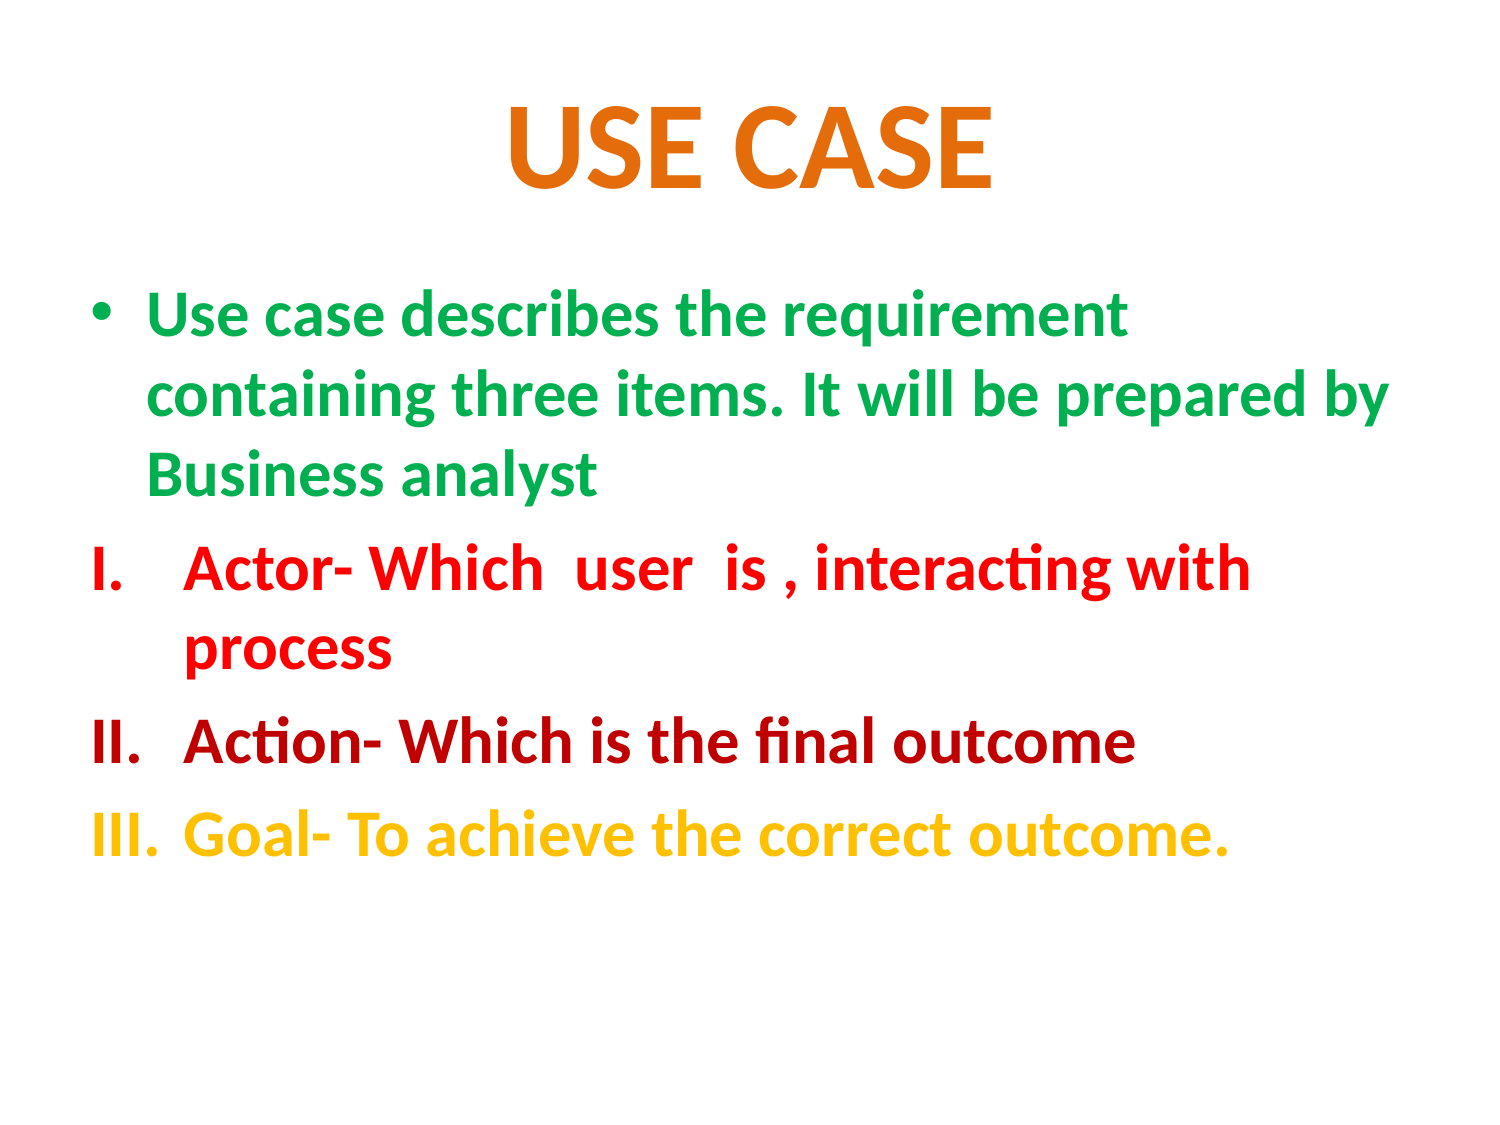

# USE CASE
Use case describes the requirement containing three items. It will be prepared by Business analyst
Actor- Which  user  is , interacting with process
Action- Which is the final outcome
Goal- To achieve the correct outcome.